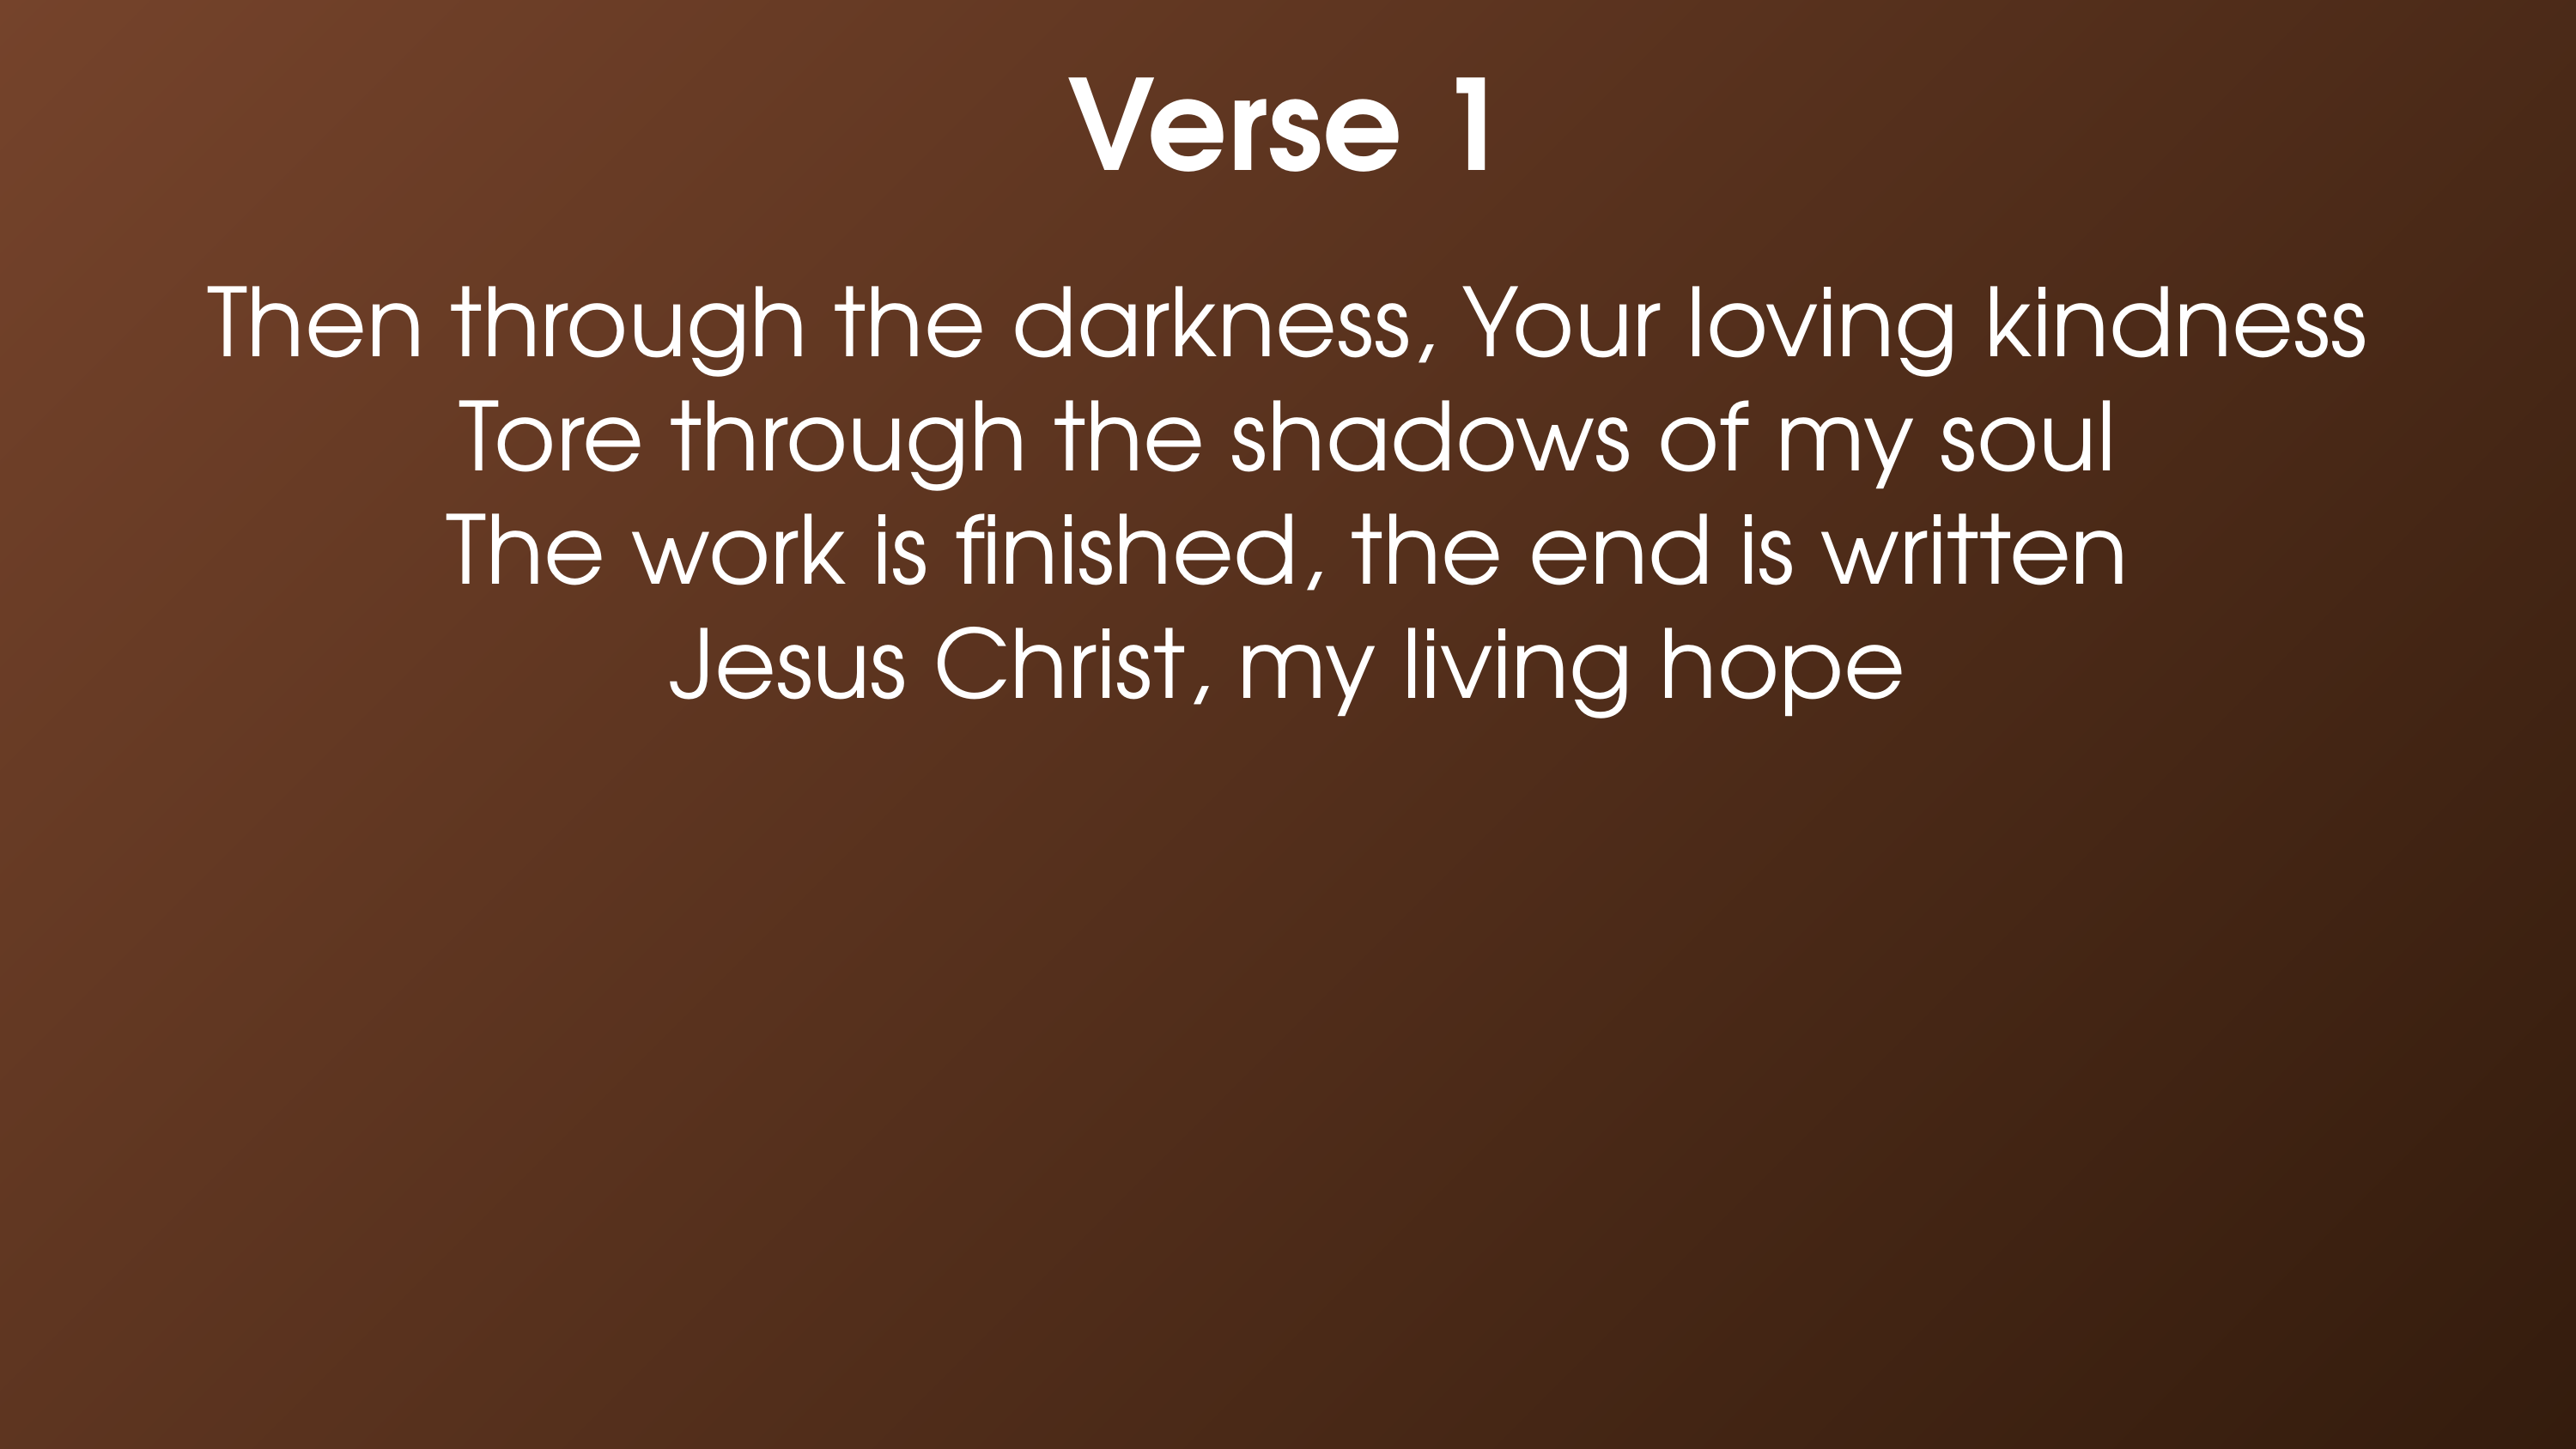

Verse 1
Then through the darkness, Your loving kindness
Tore through the shadows of my soul
The work is ﬁnished, the end is written
Jesus Christ, my living hope